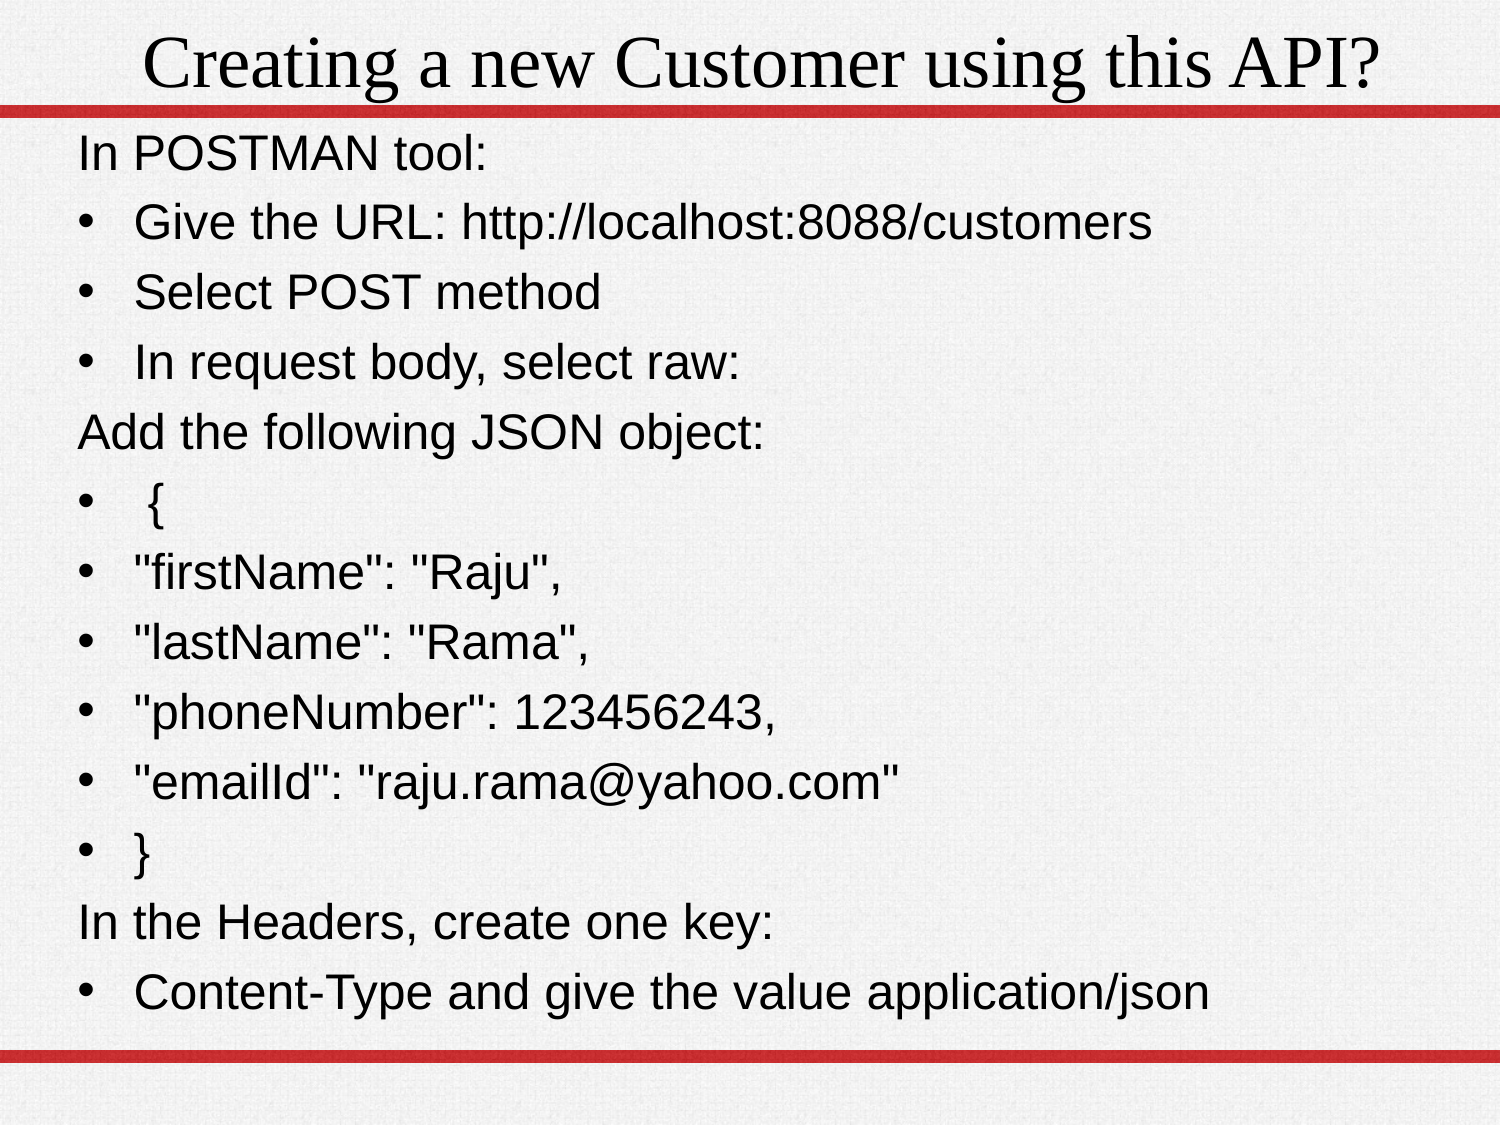

# Creating a new Customer using this API?
In POSTMAN tool:
Give the URL: http://localhost:8088/customers
Select POST method
In request body, select raw:
Add the following JSON object:
 {
"firstName": "Raju",
"lastName": "Rama",
"phoneNumber": 123456243,
"emailId": "raju.rama@yahoo.com"
}
In the Headers, create one key:
Content-Type and give the value application/json
51